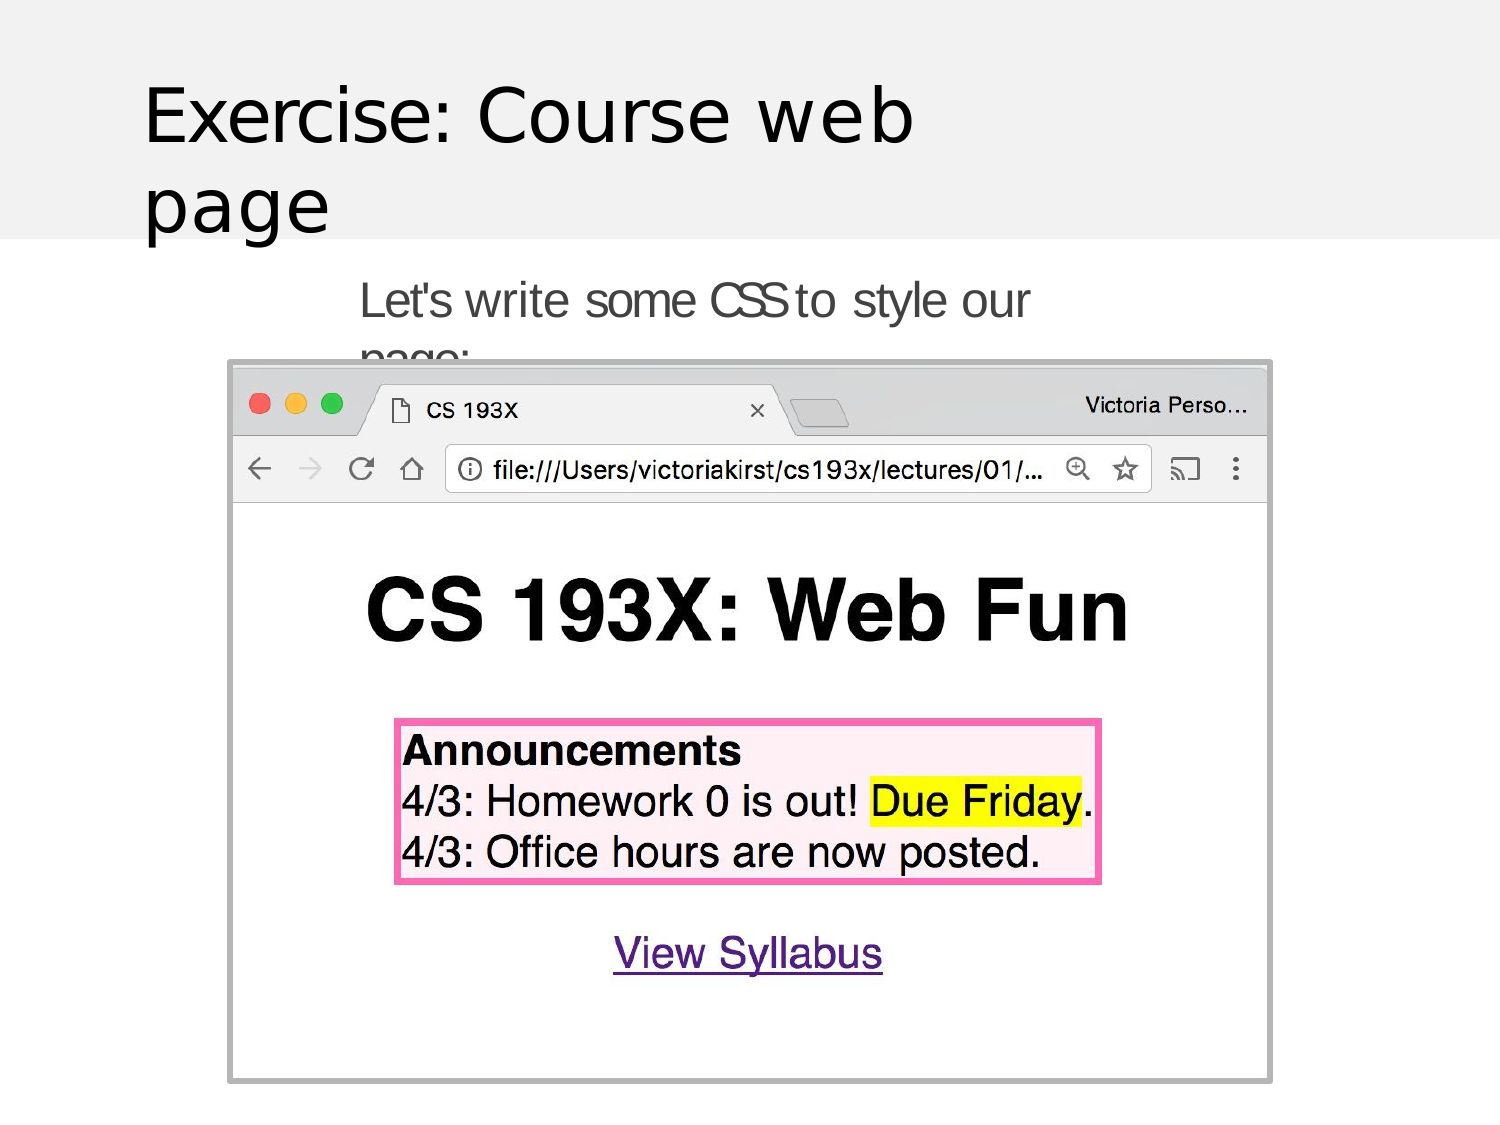

Exercise: Course web page
Let's write some CSS to style our page: